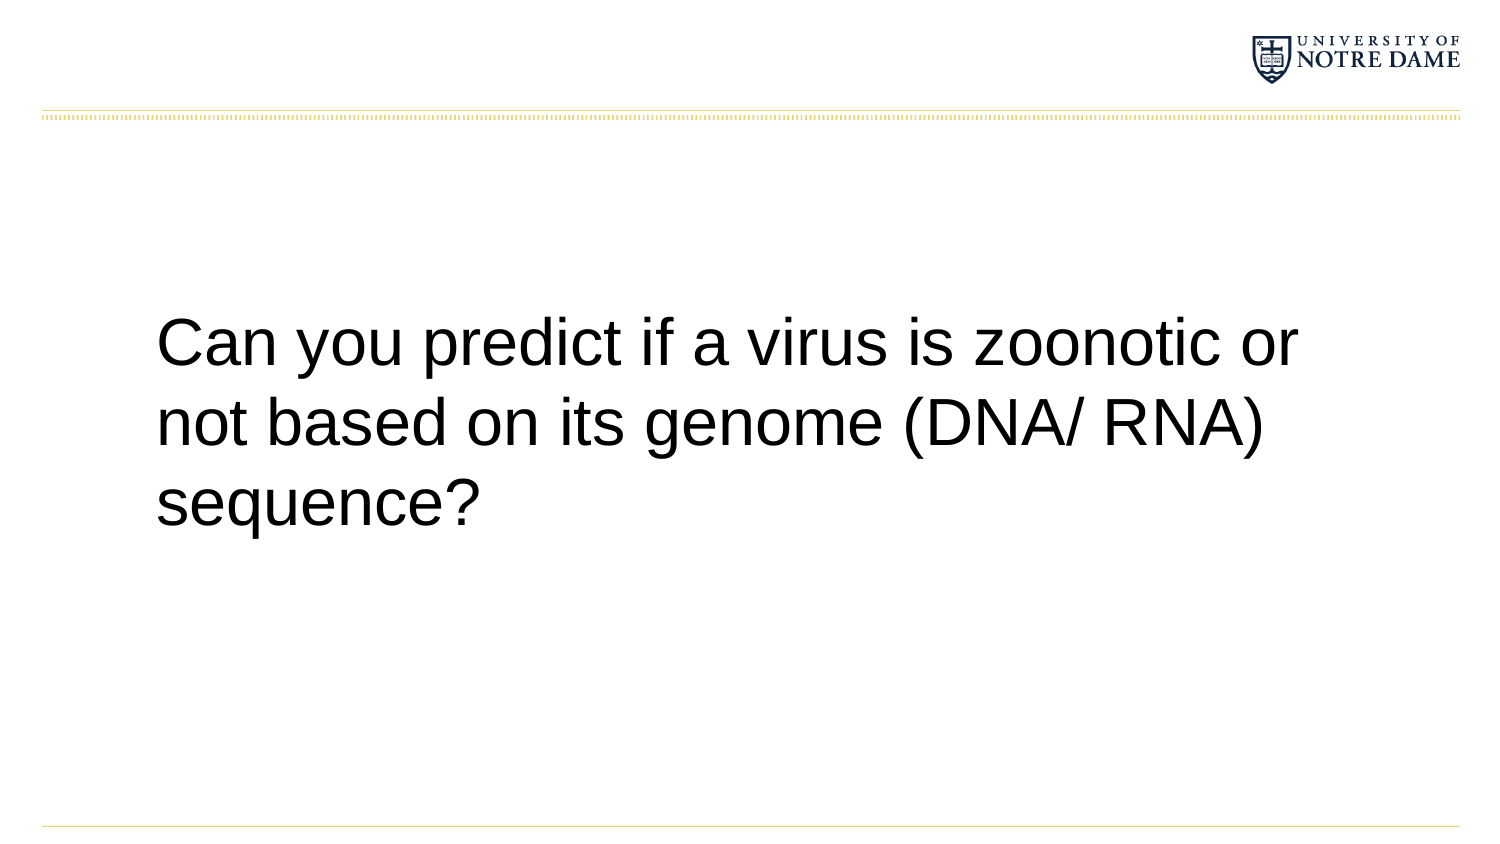

# Can you predict if a virus is zoonotic or not based on its genome (DNA/ RNA) sequence?